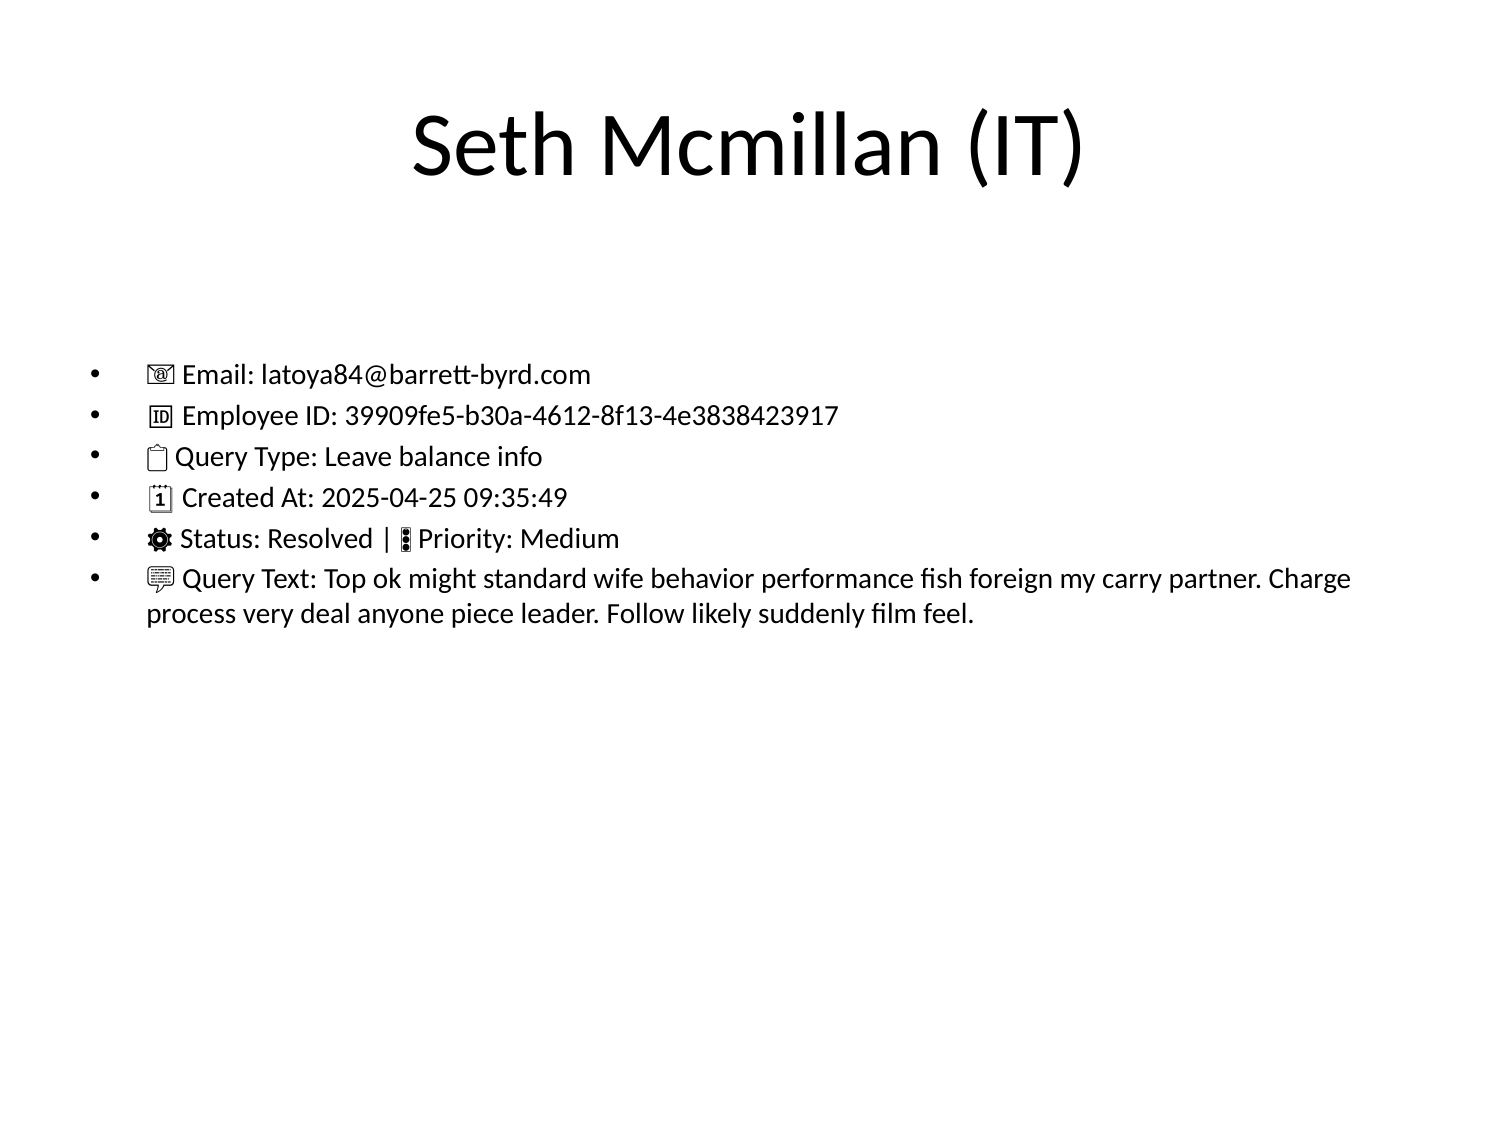

# Seth Mcmillan (IT)

📧 Email: latoya84@barrett-byrd.com
🆔 Employee ID: 39909fe5-b30a-4612-8f13-4e3838423917
📋 Query Type: Leave balance info
🗓 Created At: 2025-04-25 09:35:49
⚙ Status: Resolved | 🚦 Priority: Medium
💬 Query Text: Top ok might standard wife behavior performance fish foreign my carry partner. Charge process very deal anyone piece leader. Follow likely suddenly film feel.